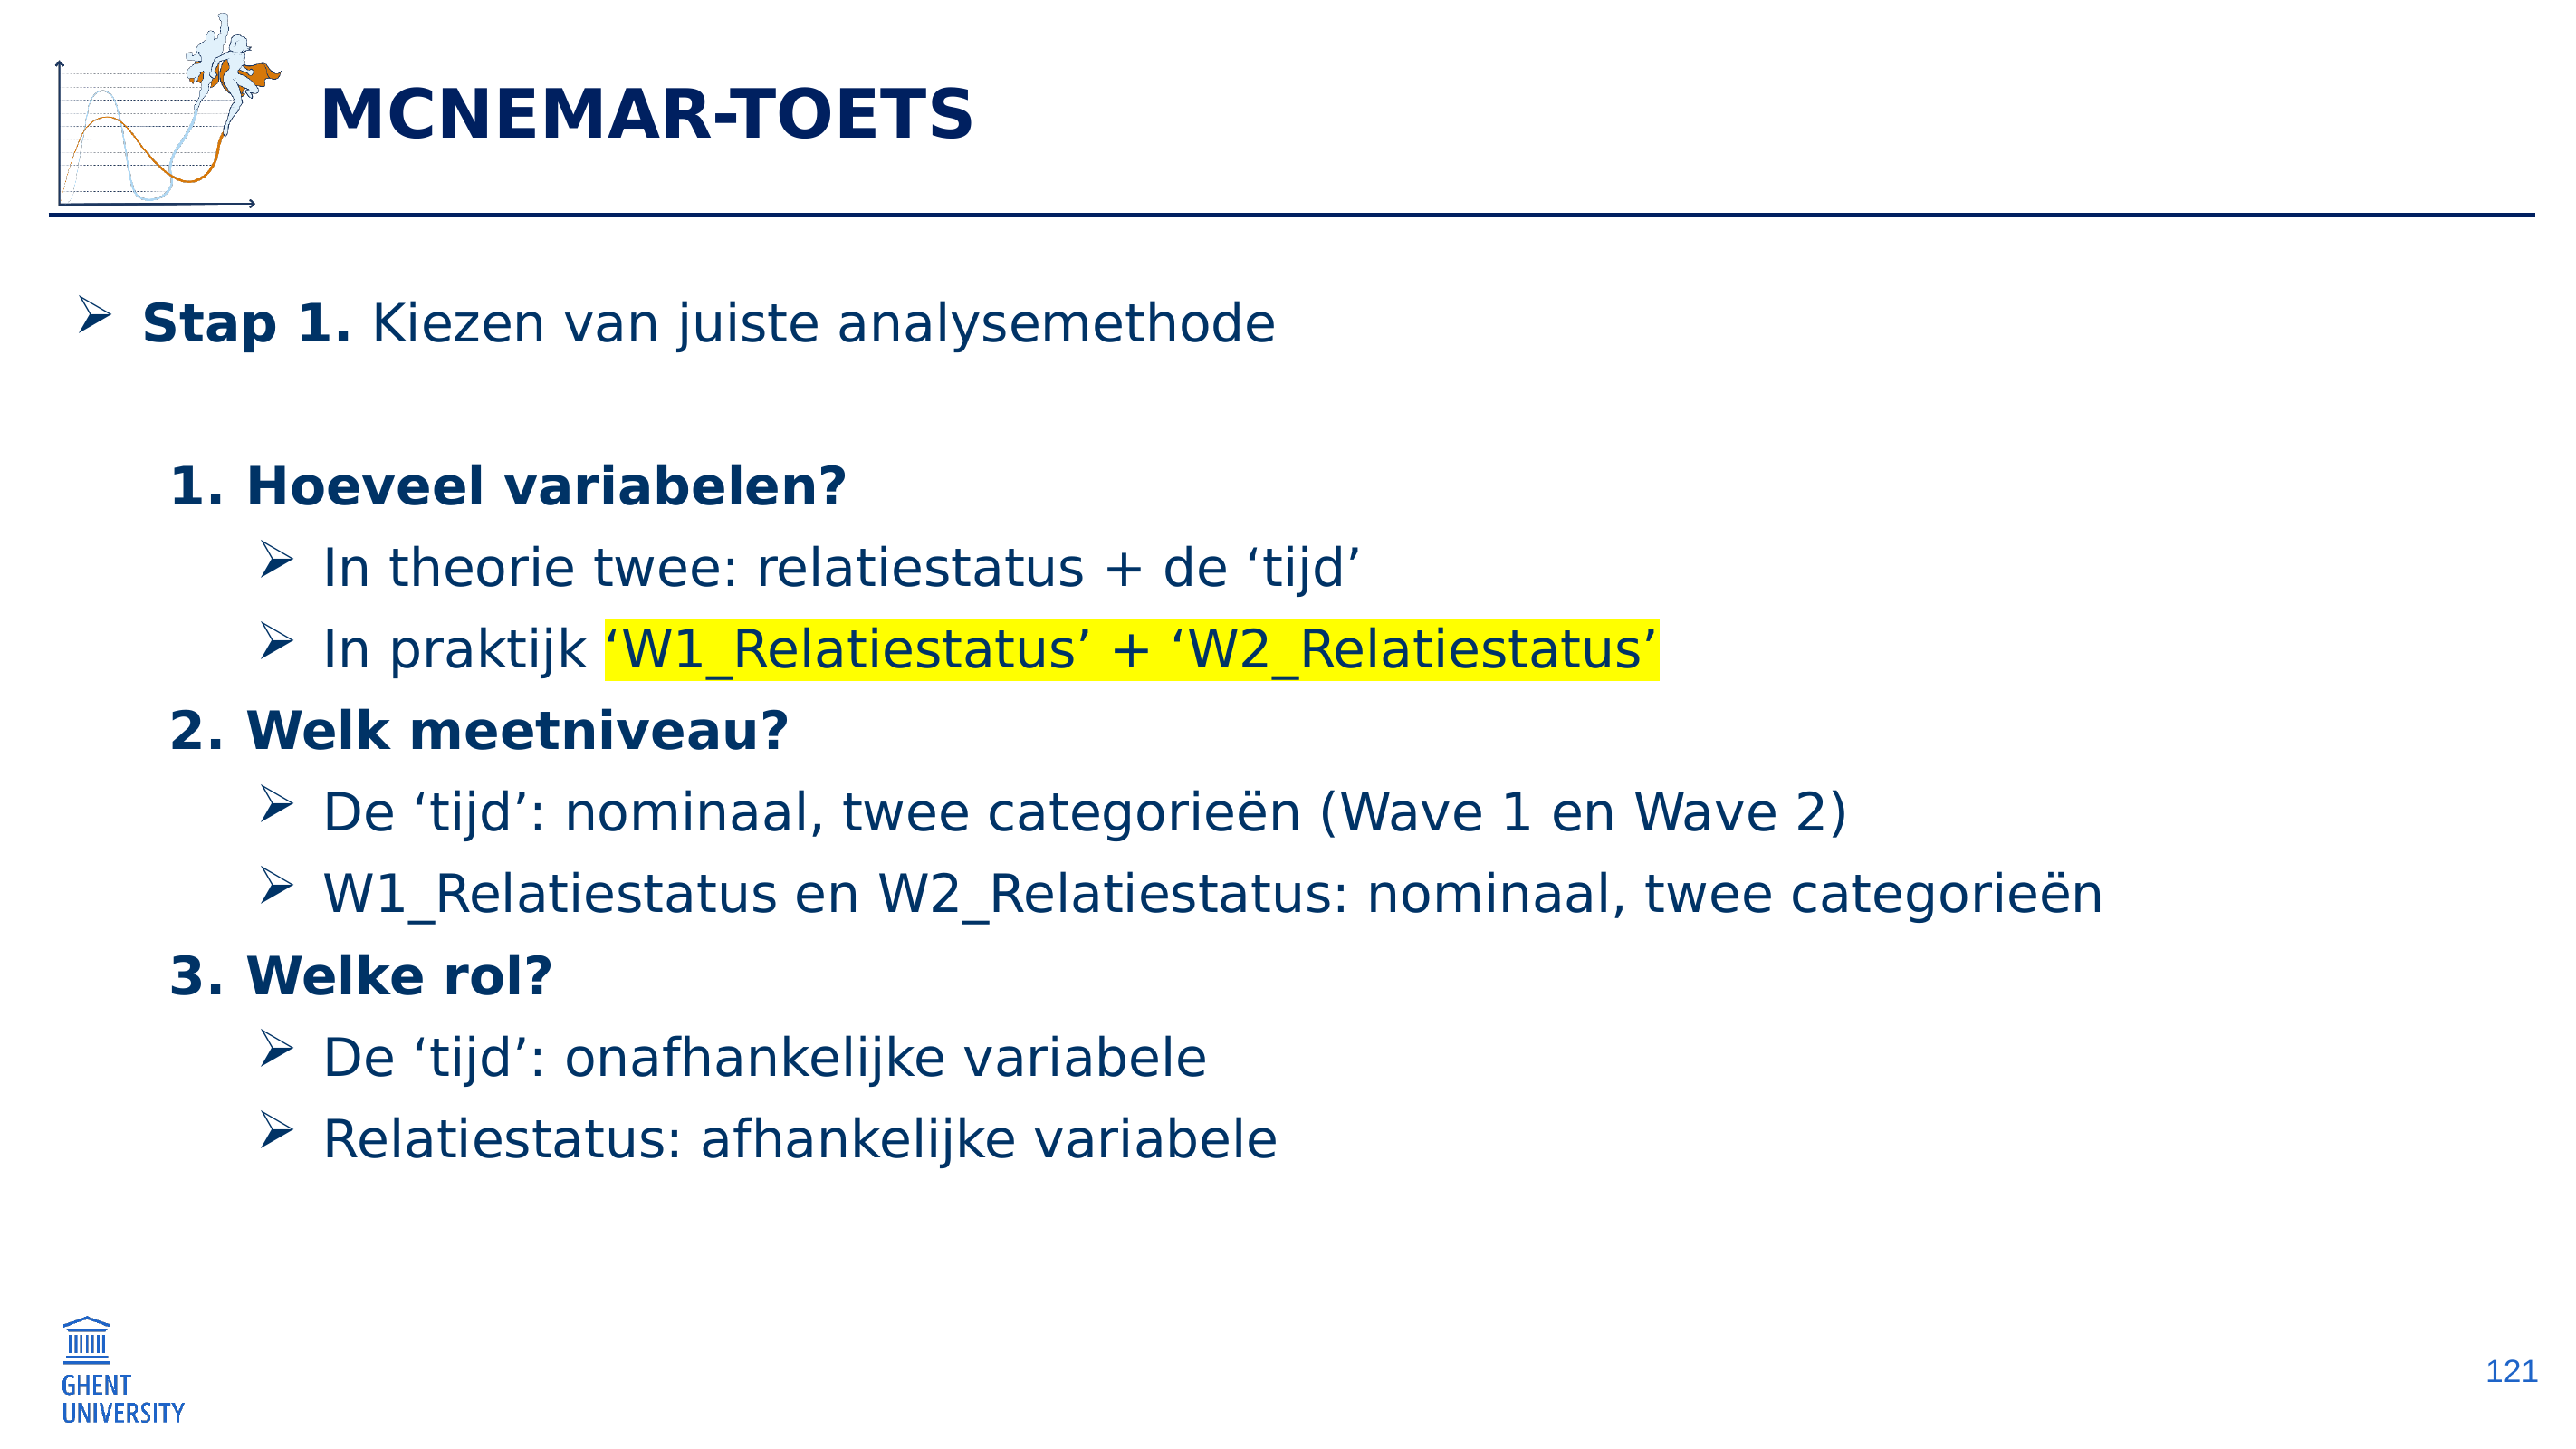

# McNemar-toets
Stap 1. Kiezen van juiste analysemethode

Hoeveel variabelen?
In theorie twee: relatiestatus + de ‘tijd’
In praktijk ‘W1_Relatiestatus’ + ‘W2_Relatiestatus’
Welk meetniveau?
De ‘tijd’: nominaal, twee categorieën (Wave 1 en Wave 2)
W1_Relatiestatus en W2_Relatiestatus: nominaal, twee categorieën
Welke rol?
De ‘tijd’: onafhankelijke variabele
Relatiestatus: afhankelijke variabele

121